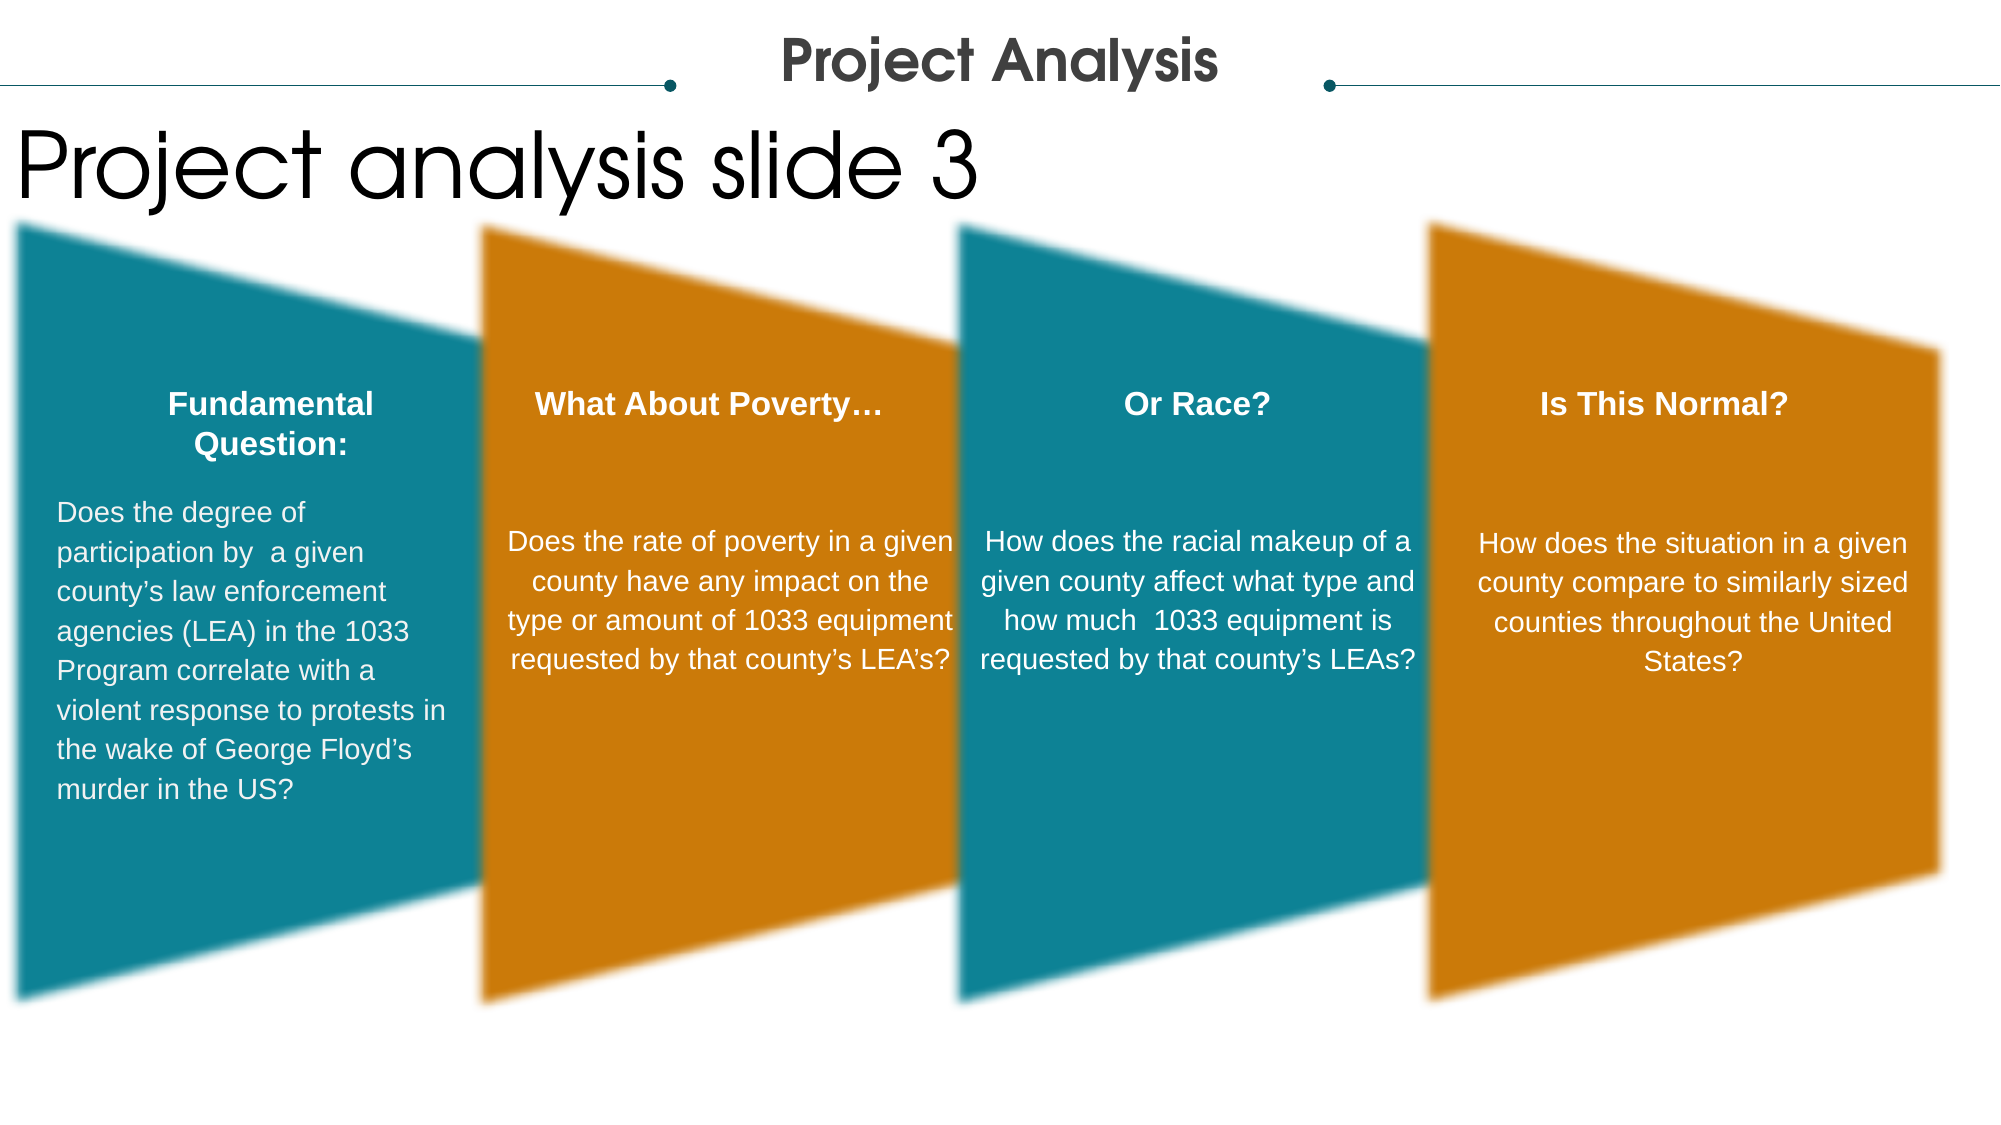

Project Analysis
Project analysis slide 3

Is This Normal?
What About Poverty…
Or Race?
Fundamental Question:
Does the degree of participation by  a given county’s law enforcement agencies (LEA) in the 1033 Program correlate with a violent response to protests in the wake of George Floyd’s murder in the US?
Does the rate of poverty in a given county have any impact on the type or amount of 1033 equipment requested by that county’s LEA’s?
How does the racial makeup of a given county affect what type and how much  1033 equipment is requested by that county’s LEAs?
How does the situation in a given county compare to similarly sized counties throughout the United States?